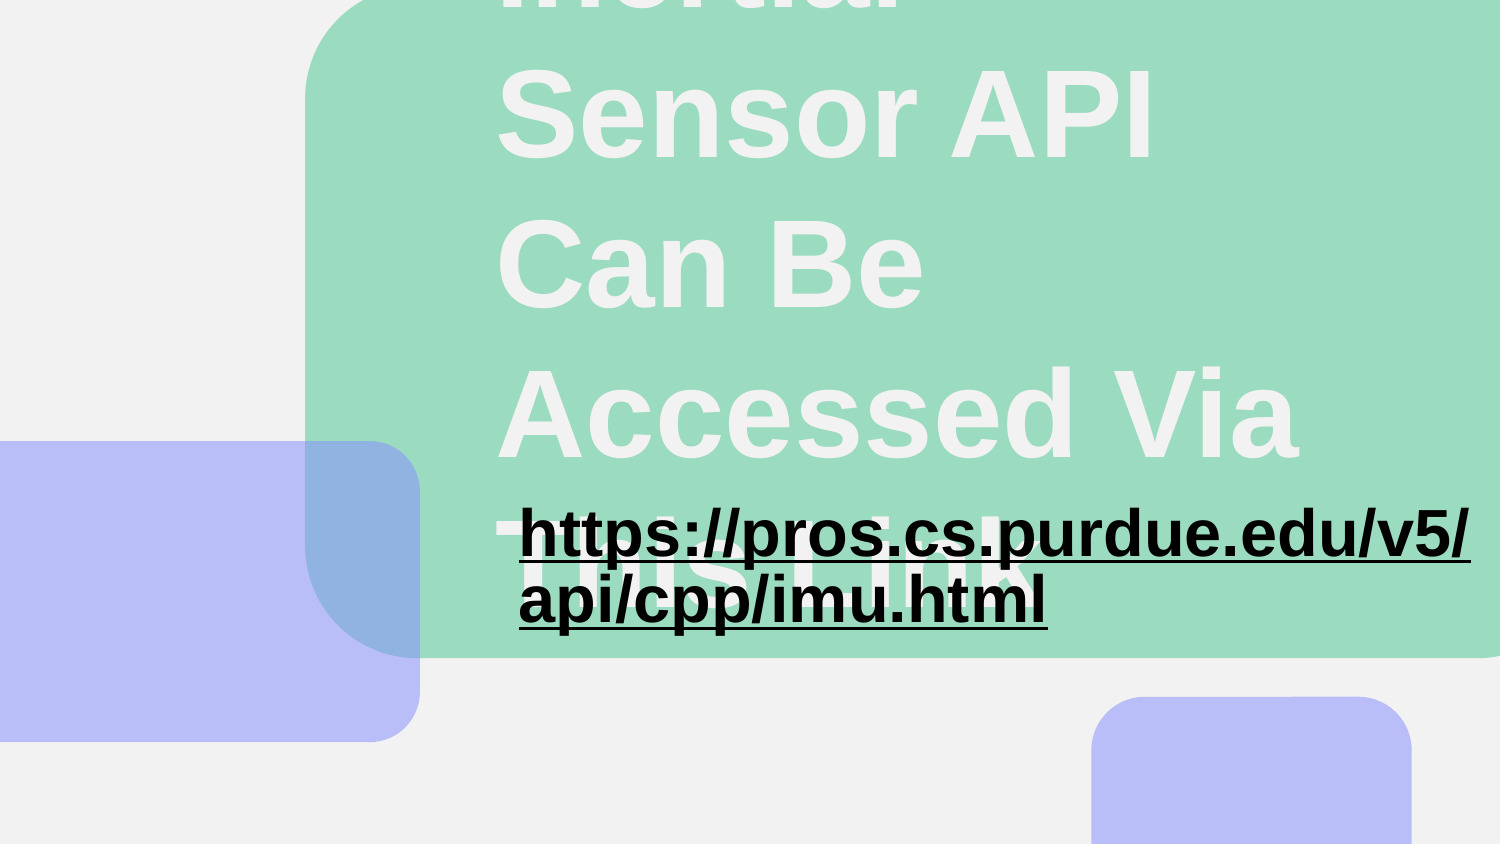

# Inertial Sensor API Can Be Accessed Via This Link
https://pros.cs.purdue.edu/v5/api/cpp/imu.html